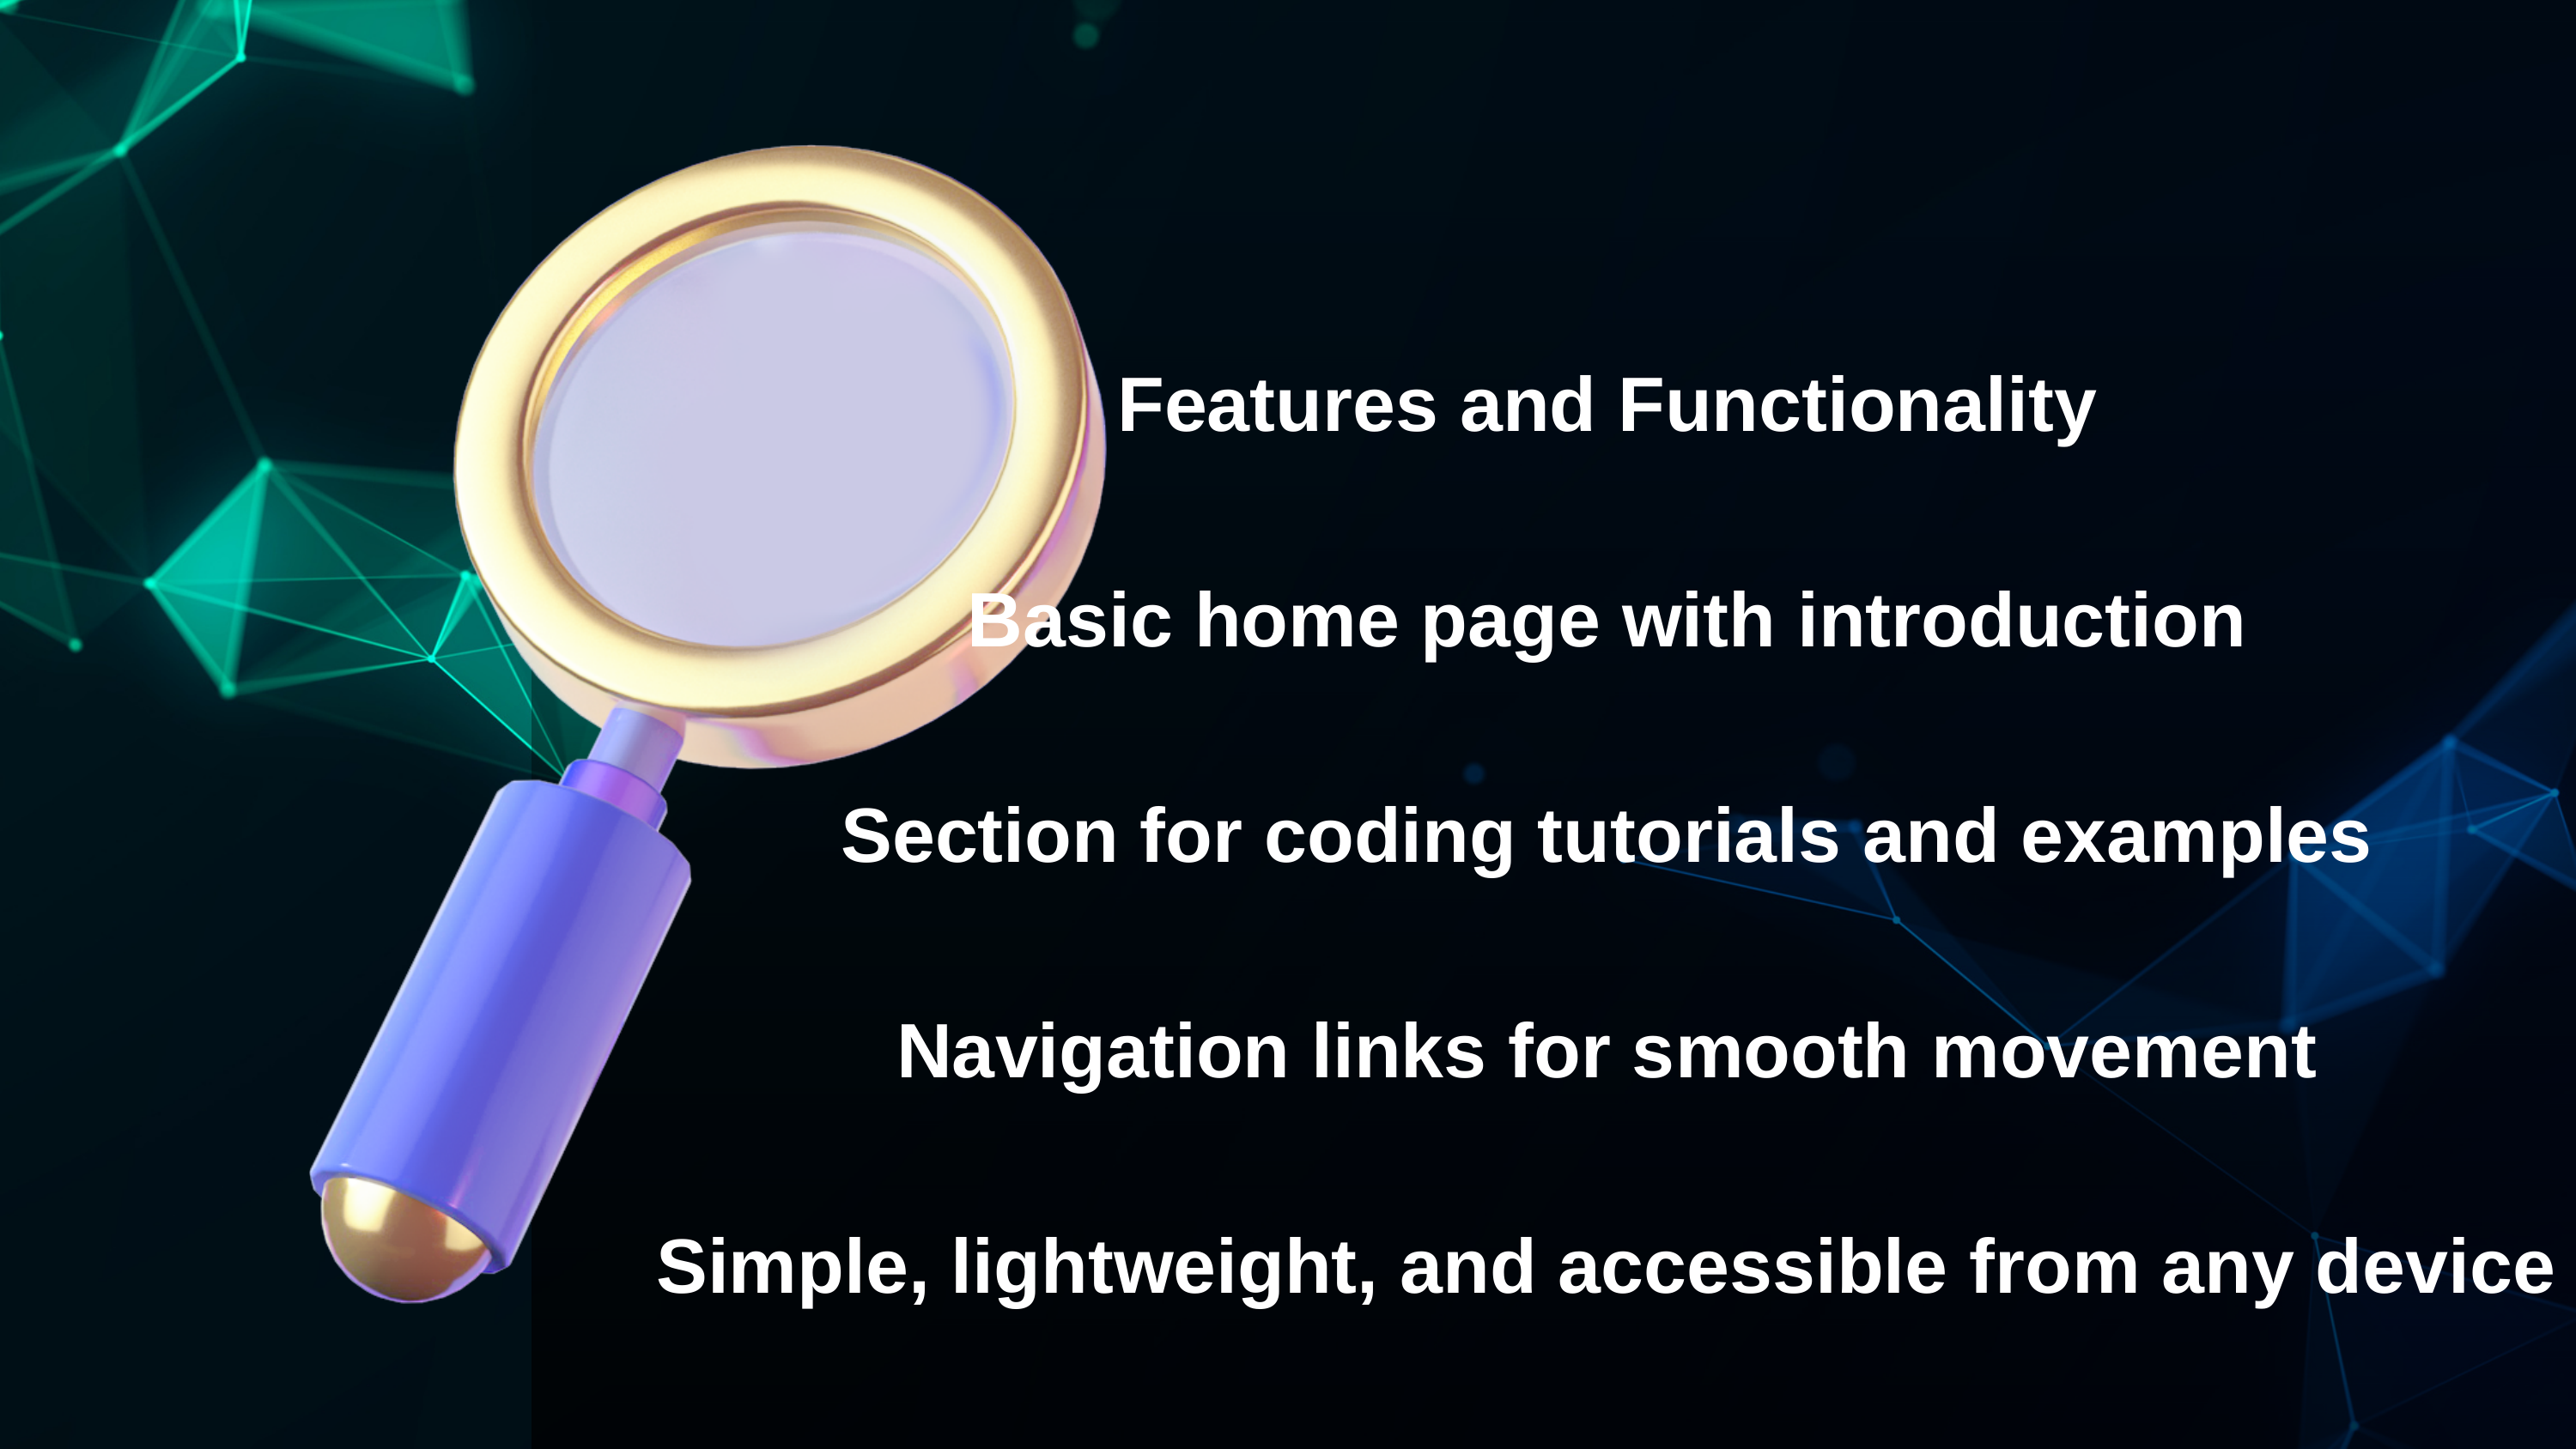

Features and Functionality

Basic home page with introduction

Section for coding tutorials and examples

Navigation links for smooth movement

Simple, lightweight, and accessible from any device